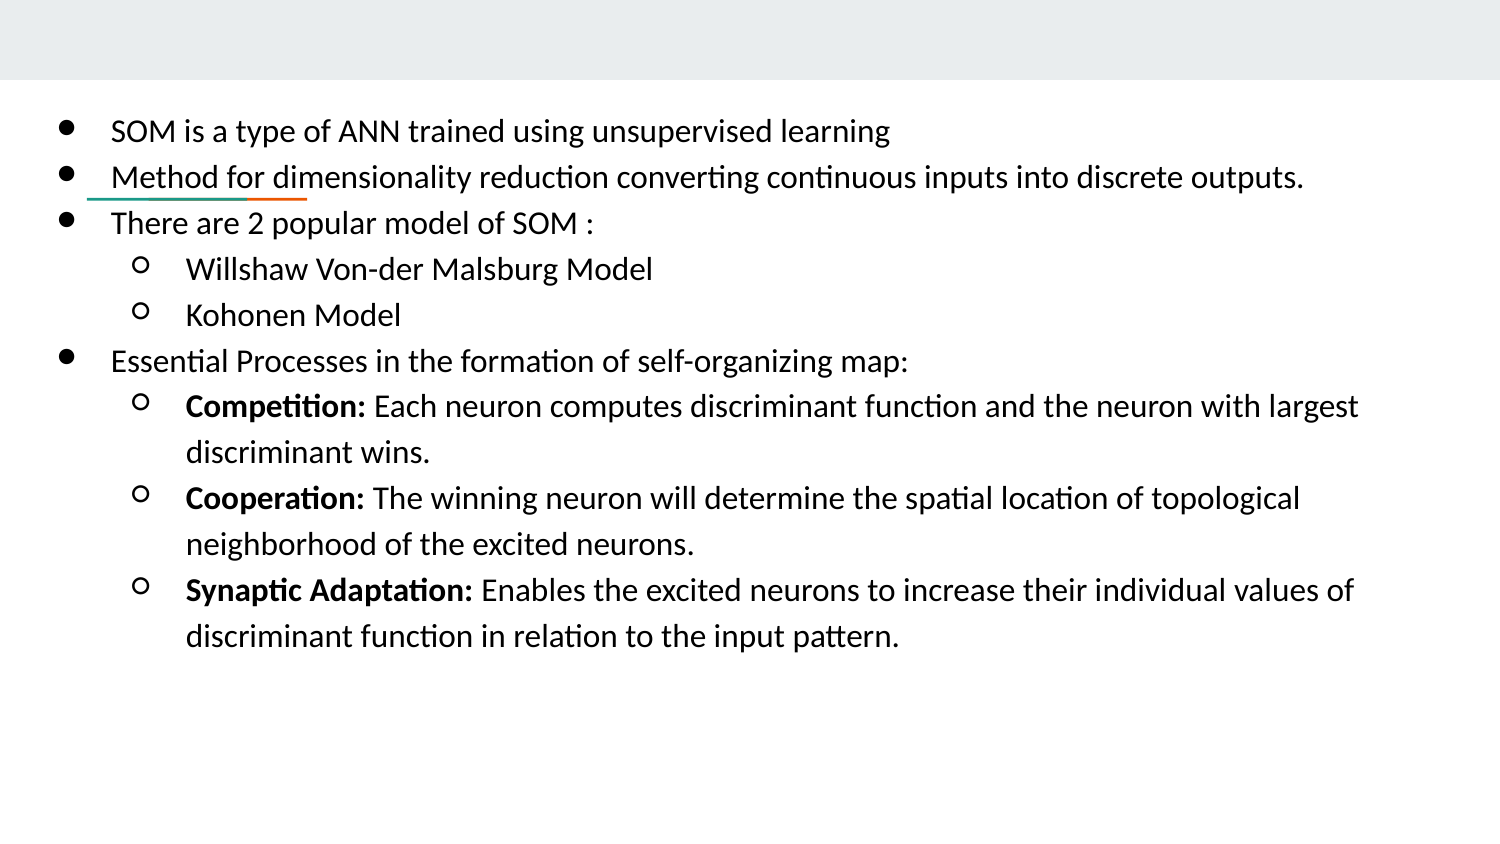

SOM is a type of ANN trained using unsupervised learning
Method for dimensionality reduction converting continuous inputs into discrete outputs.
There are 2 popular model of SOM :
Willshaw Von-der Malsburg Model
Kohonen Model
Essential Processes in the formation of self-organizing map:
Competition: Each neuron computes discriminant function and the neuron with largest discriminant wins.
Cooperation: The winning neuron will determine the spatial location of topological neighborhood of the excited neurons.
Synaptic Adaptation: Enables the excited neurons to increase their individual values of discriminant function in relation to the input pattern.